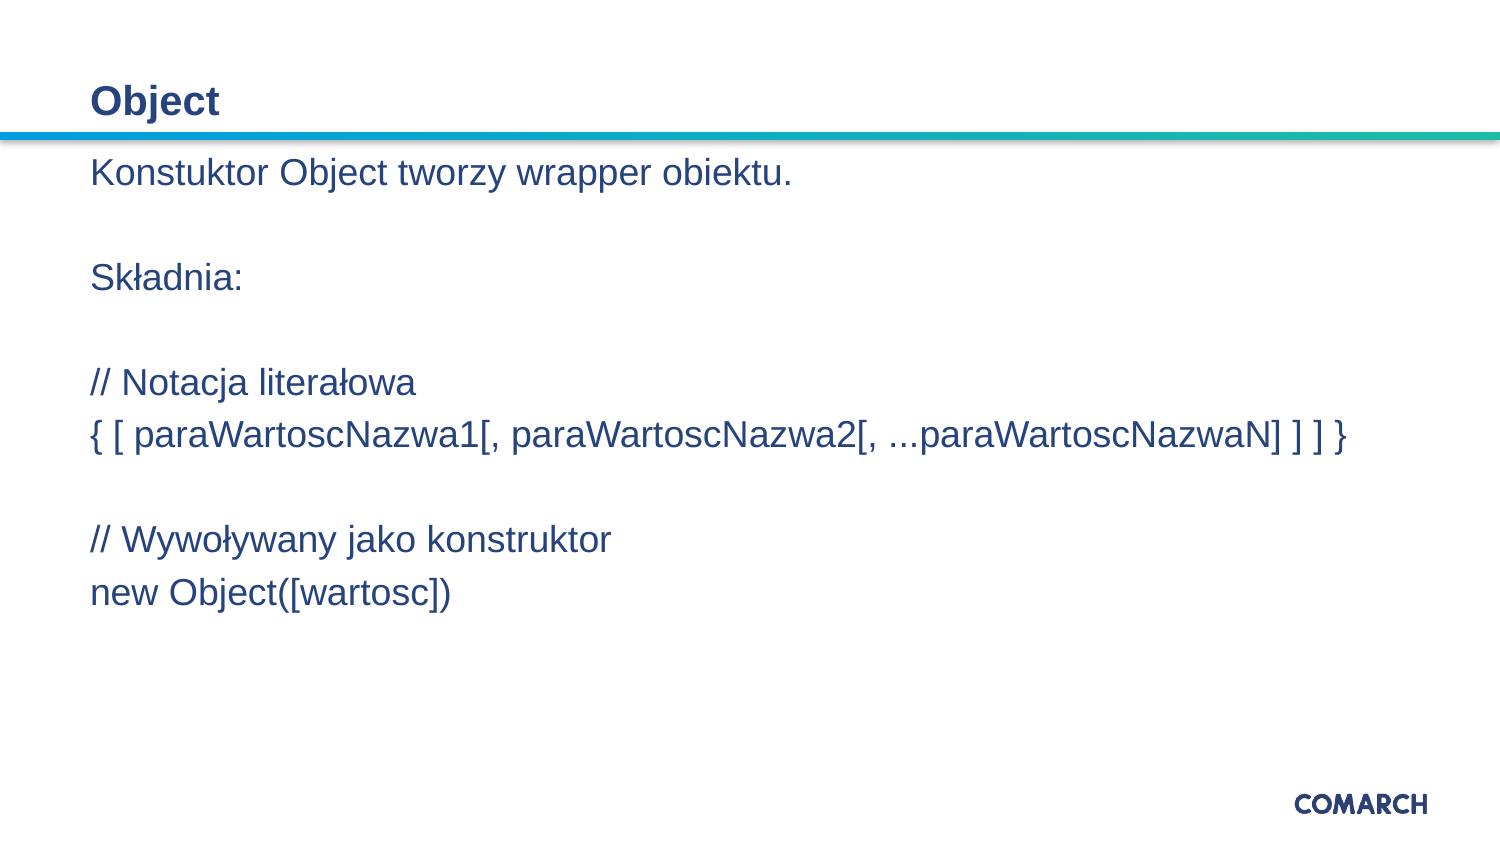

# Object
Konstuktor Object tworzy wrapper obiektu.

Składnia:

// Notacja literałowa
{ [ paraWartoscNazwa1[, paraWartoscNazwa2[, ...paraWartoscNazwaN] ] ] }

// Wywoływany jako konstruktor
new Object([wartosc])